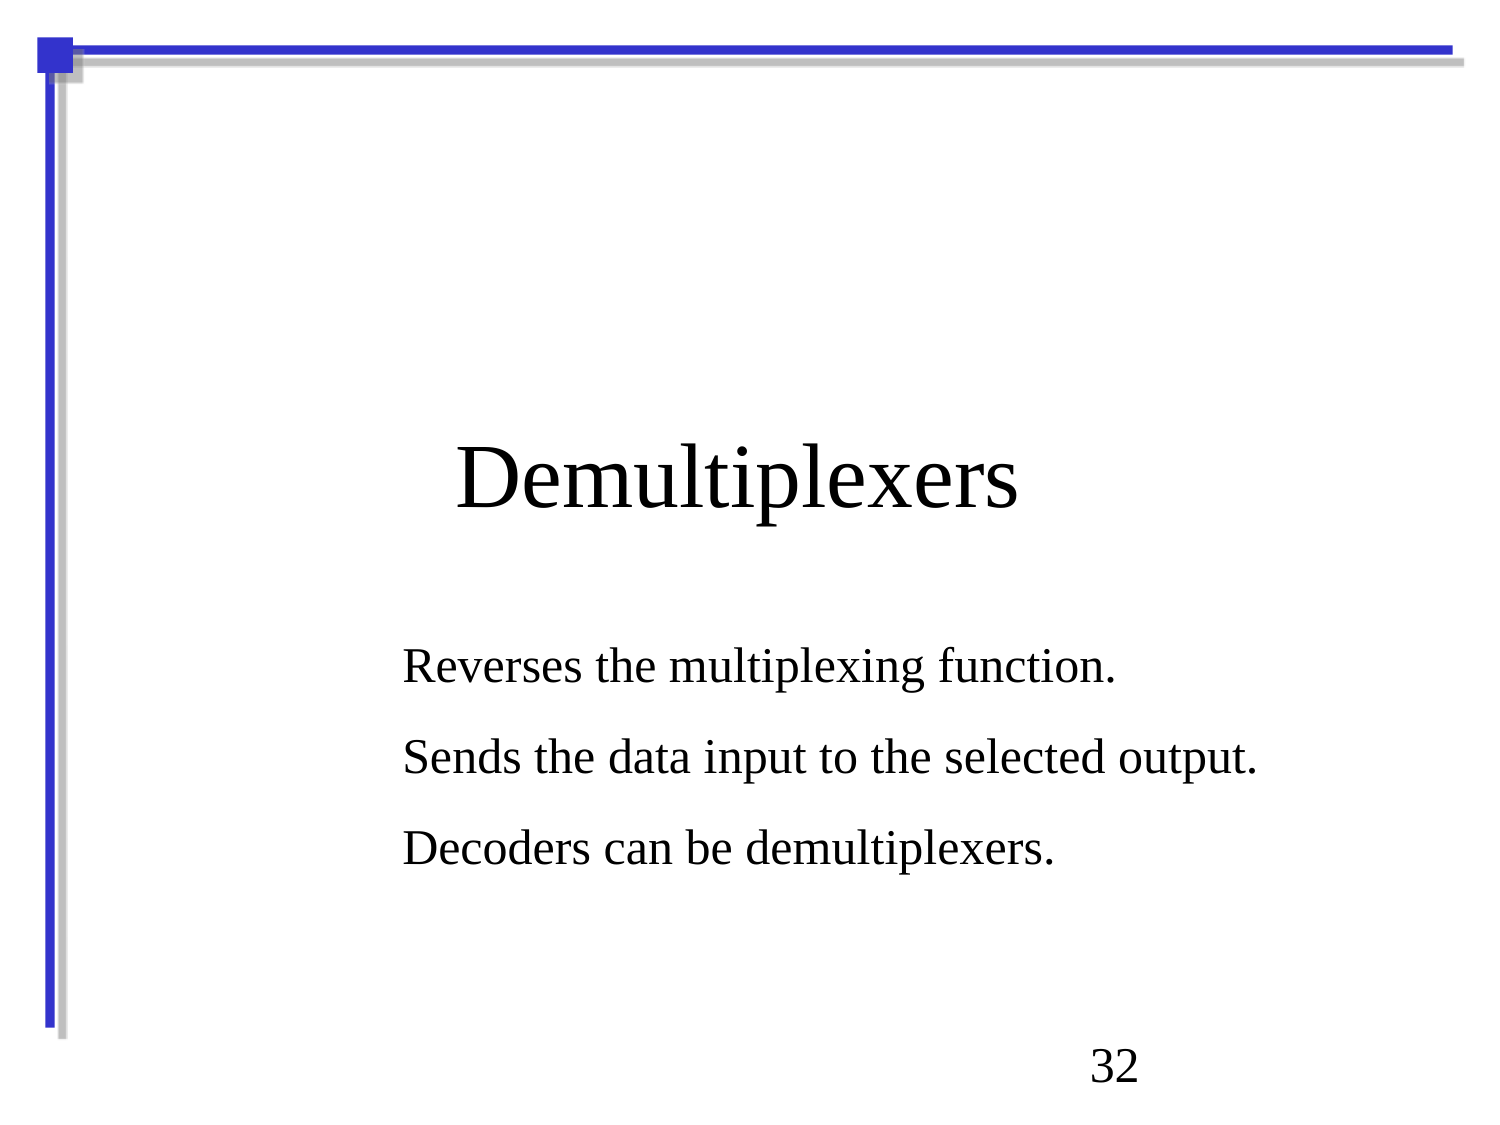

# Demultiplexers
Reverses the multiplexing function.
Sends the data input to the selected output.
Decoders can be demultiplexers.
32